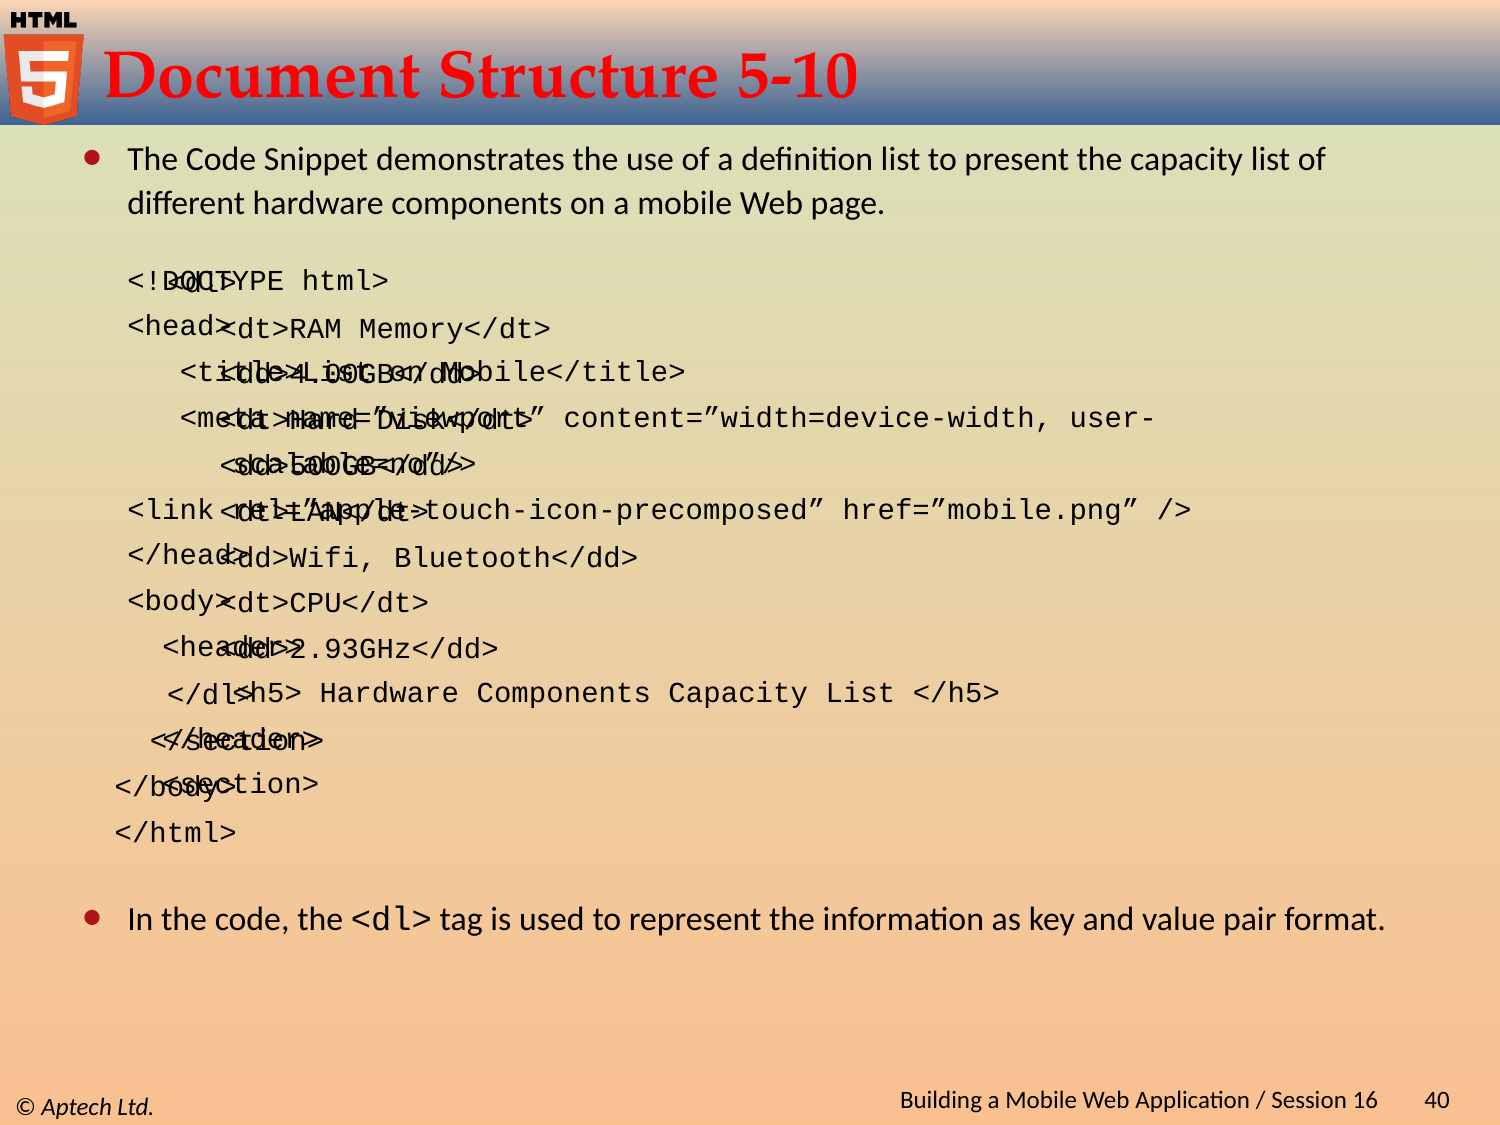

# Document Structure 5-10
The Code Snippet demonstrates the use of a definition list to present the capacity list of different hardware components on a mobile Web page.
<!DOCTYPE html>
<head>
   <title>List on Mobile</title>
   <meta name=”viewport” content=”width=device-width, user-
      scalable=no”/>
<link rel=”apple-touch-icon-precomposed” href=”mobile.png” />
</head>
<body>
  <header>
      <h5> Hardware Components Capacity List </h5>
  </header>
  <section>

   <dl>
      <dt>RAM Memory</dt>
      <dd>4.00GB</dd>
      <dt>Hard Disk</dt>
      <dd>500GB</dd>
      <dt>LAN</dt>
      <dd>Wifi, Bluetooth</dd>
      <dt>CPU</dt>
      <dd>2.93GHz</dd>
   </dl>
  </section>
</body>
</html>
In the code, the <dl> tag is used to represent the information as key and value pair format.
Building a Mobile Web Application / Session 16
40